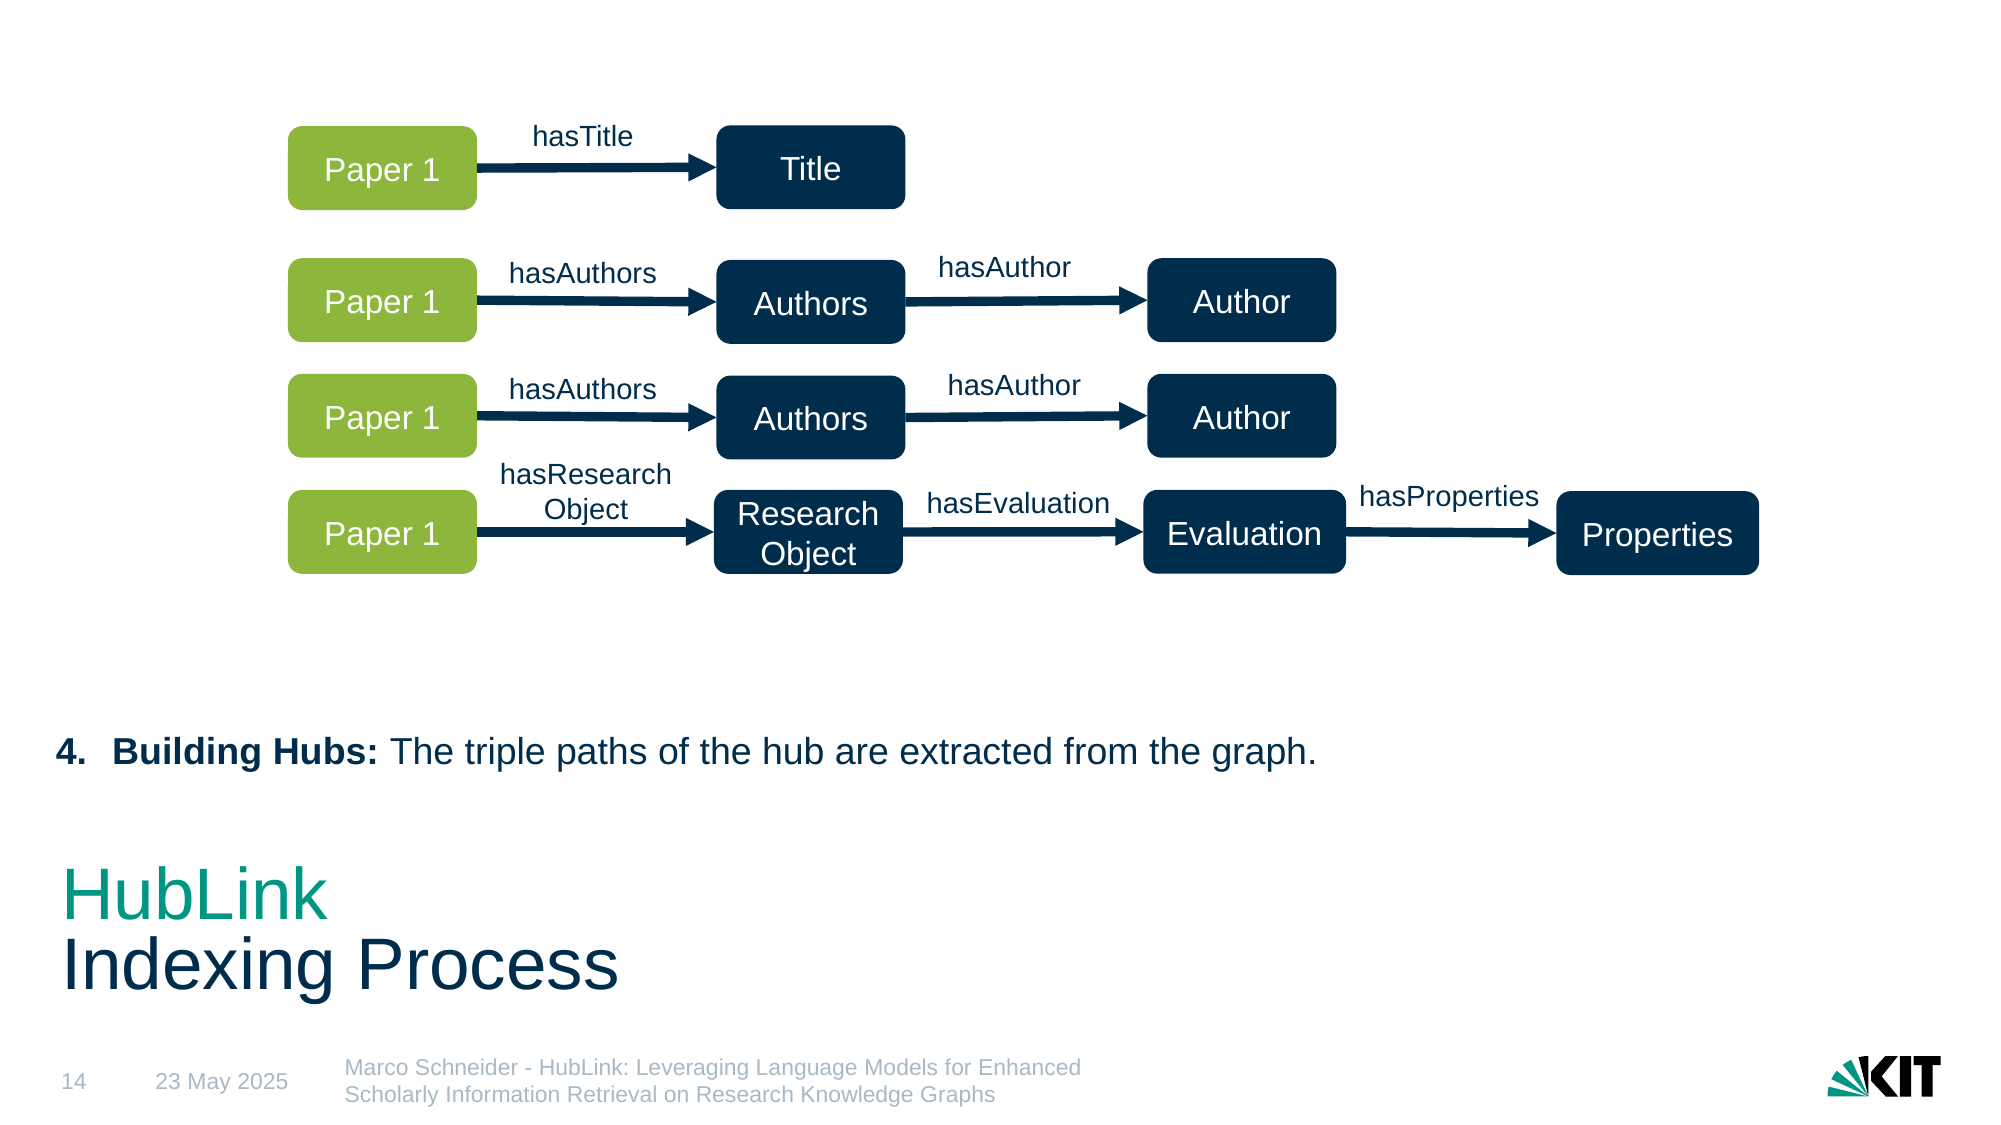

hasTitle
Title
Paper 1
hasAuthor
hasAuthors
Paper 1
Author
Authors
hasAuthor
hasAuthors
Paper 1
Author
Authors
hasResearchObject
hasProperties
hasEvaluation
Evaluation
Paper 1
ResearchObject
Properties
Building Hubs: The triple paths of the hub are extracted from the graph.
# HubLink Indexing Process

14
23 May 2025
Marco Schneider - HubLink: Leveraging Language Models for Enhanced Scholarly Information Retrieval on Research Knowledge Graphs